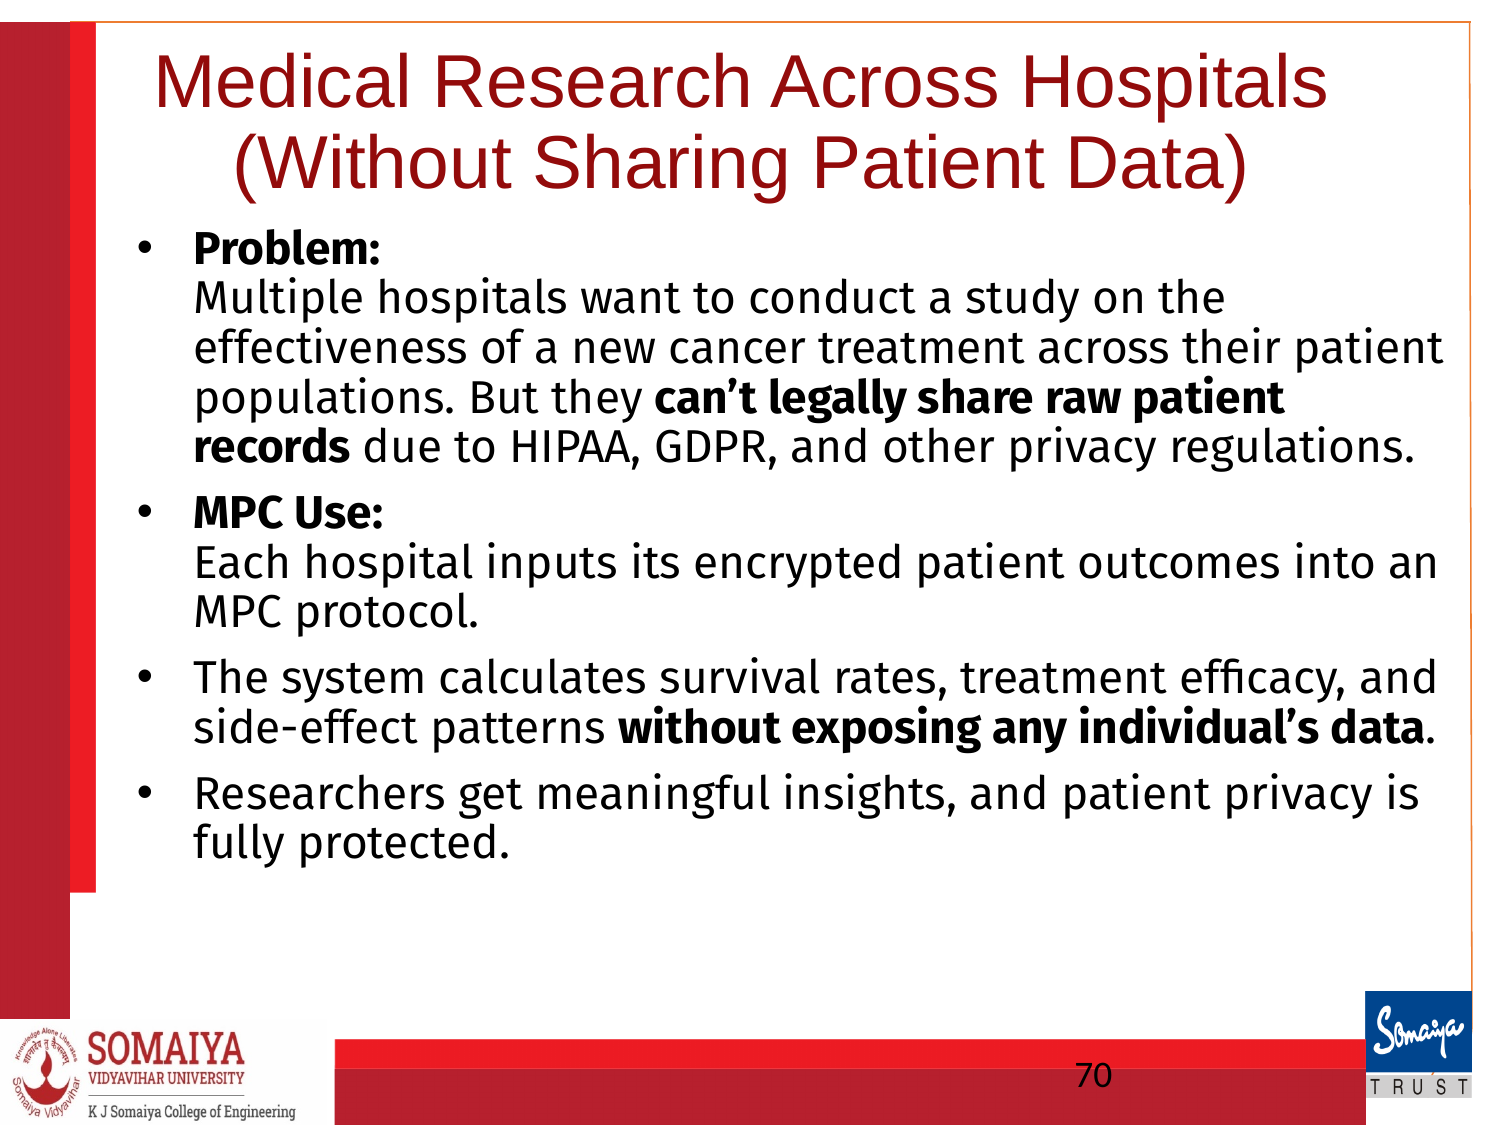

# Medical Research Across Hospitals (Without Sharing Patient Data)
Problem:
Multiple hospitals want to conduct a study on the effectiveness of a new cancer treatment across their patient populations. But they can’t legally share raw patient records due to HIPAA, GDPR, and other privacy regulations.
MPC Use:
Each hospital inputs its encrypted patient outcomes into an MPC protocol.
The system calculates survival rates, treatment efficacy, and side-effect patterns without exposing any individual’s data.
Researchers get meaningful insights, and patient privacy is fully protected.

70